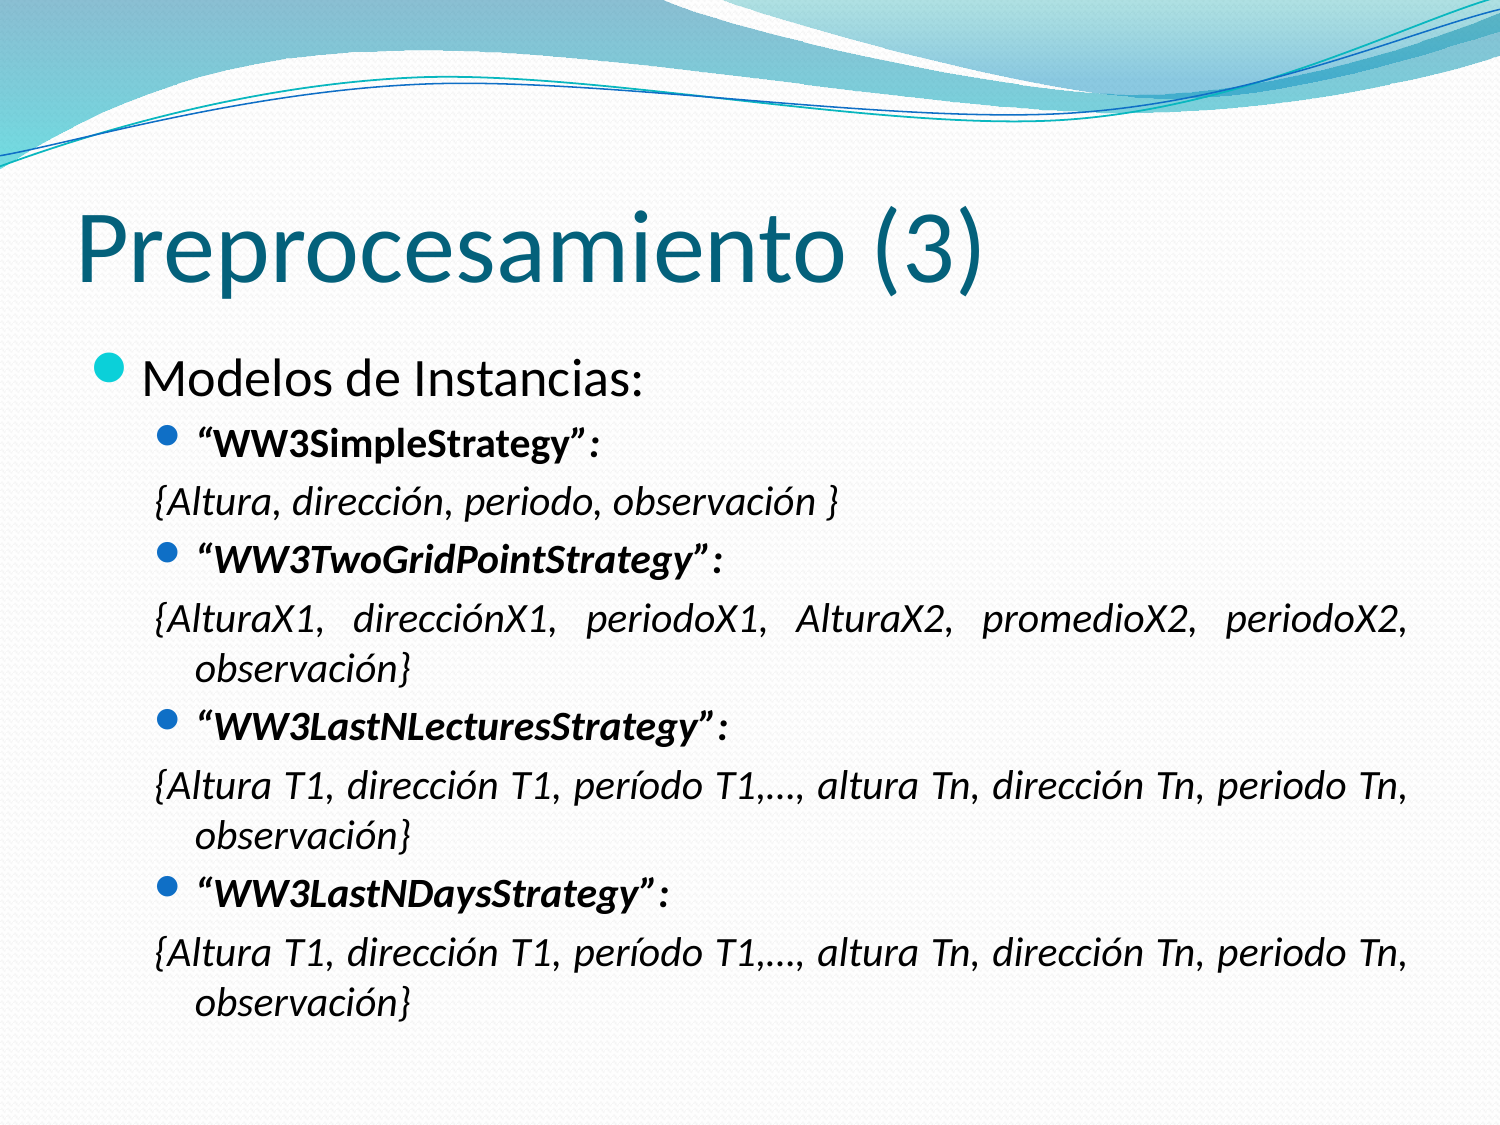

# Preprocesamiento (3)
Modelos de Instancias:
“WW3SimpleStrategy”:
{Altura, dirección, periodo, observación }
“WW3TwoGridPointStrategy”:
{AlturaX1, direcciónX1, periodoX1, AlturaX2, promedioX2, periodoX2, observación}
“WW3LastNLecturesStrategy”:
{Altura T1, dirección T1, período T1,…, altura Tn, dirección Tn, periodo Tn, observación}
“WW3LastNDaysStrategy”:
{Altura T1, dirección T1, período T1,…, altura Tn, dirección Tn, periodo Tn, observación}